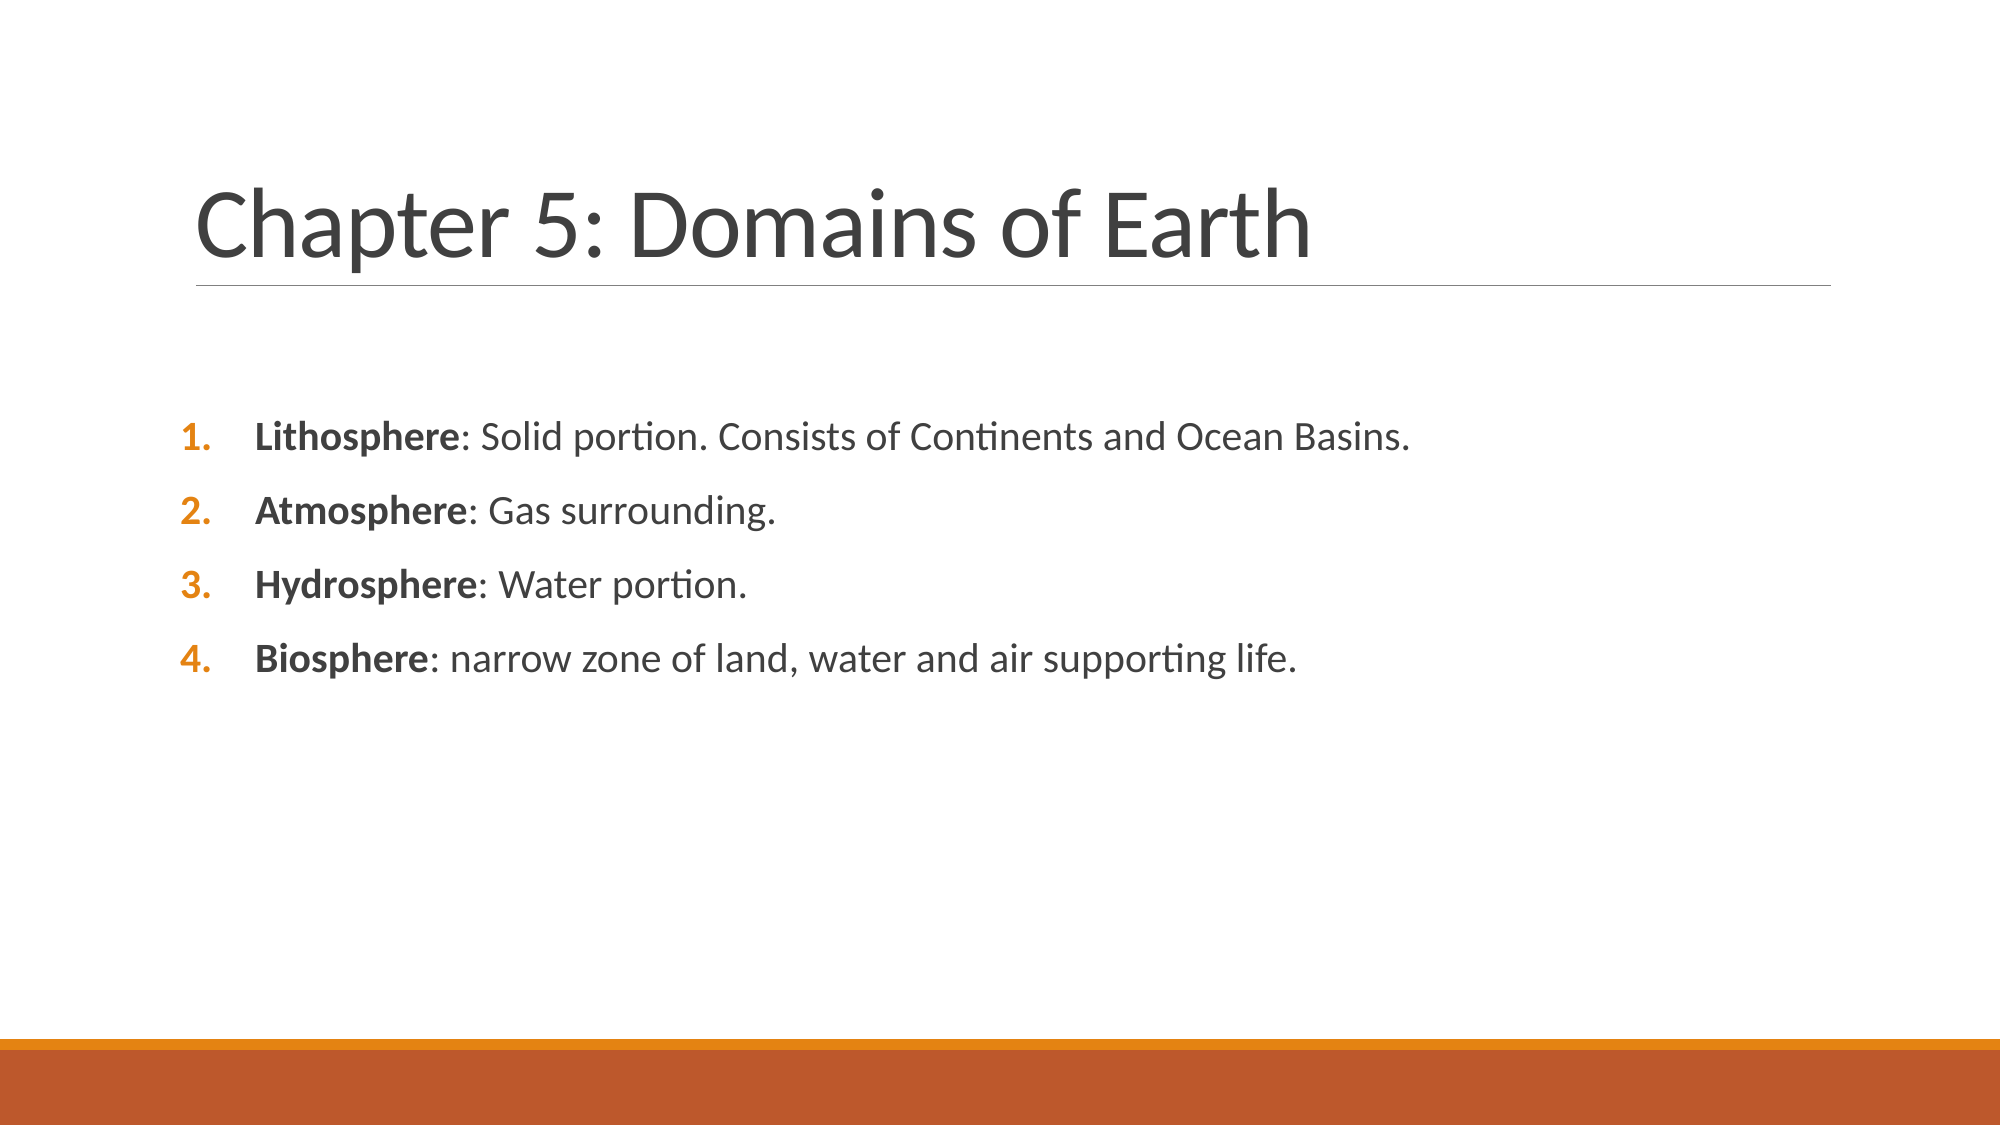

# Chapter 5: Domains of Earth
Lithosphere: Solid portion. Consists of Continents and Ocean Basins.
Atmosphere: Gas surrounding.
Hydrosphere: Water portion.
Biosphere: narrow zone of land, water and air supporting life.